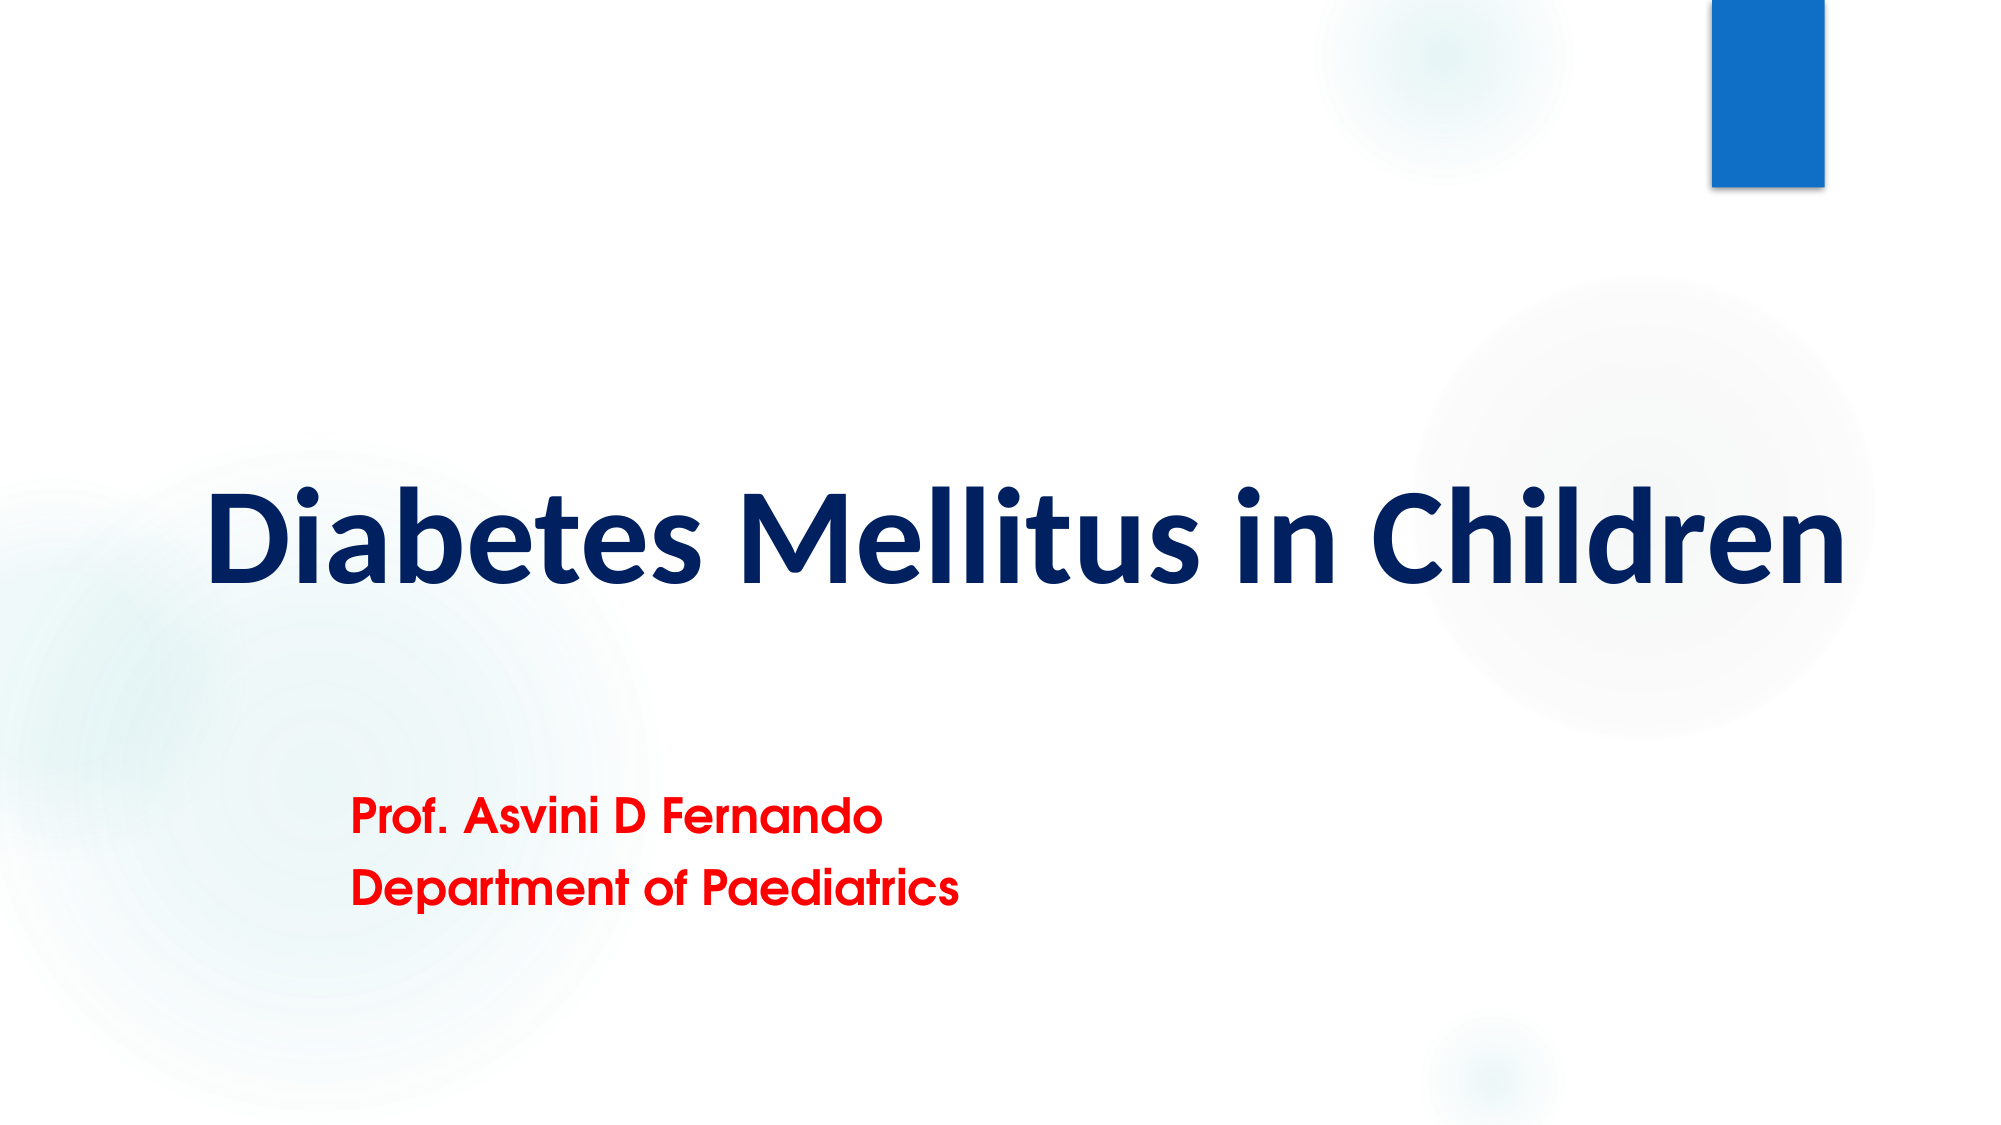

# Diabetes Mellitus in Children
											Prof. Asvini D Fernando
											Department of Paediatrics